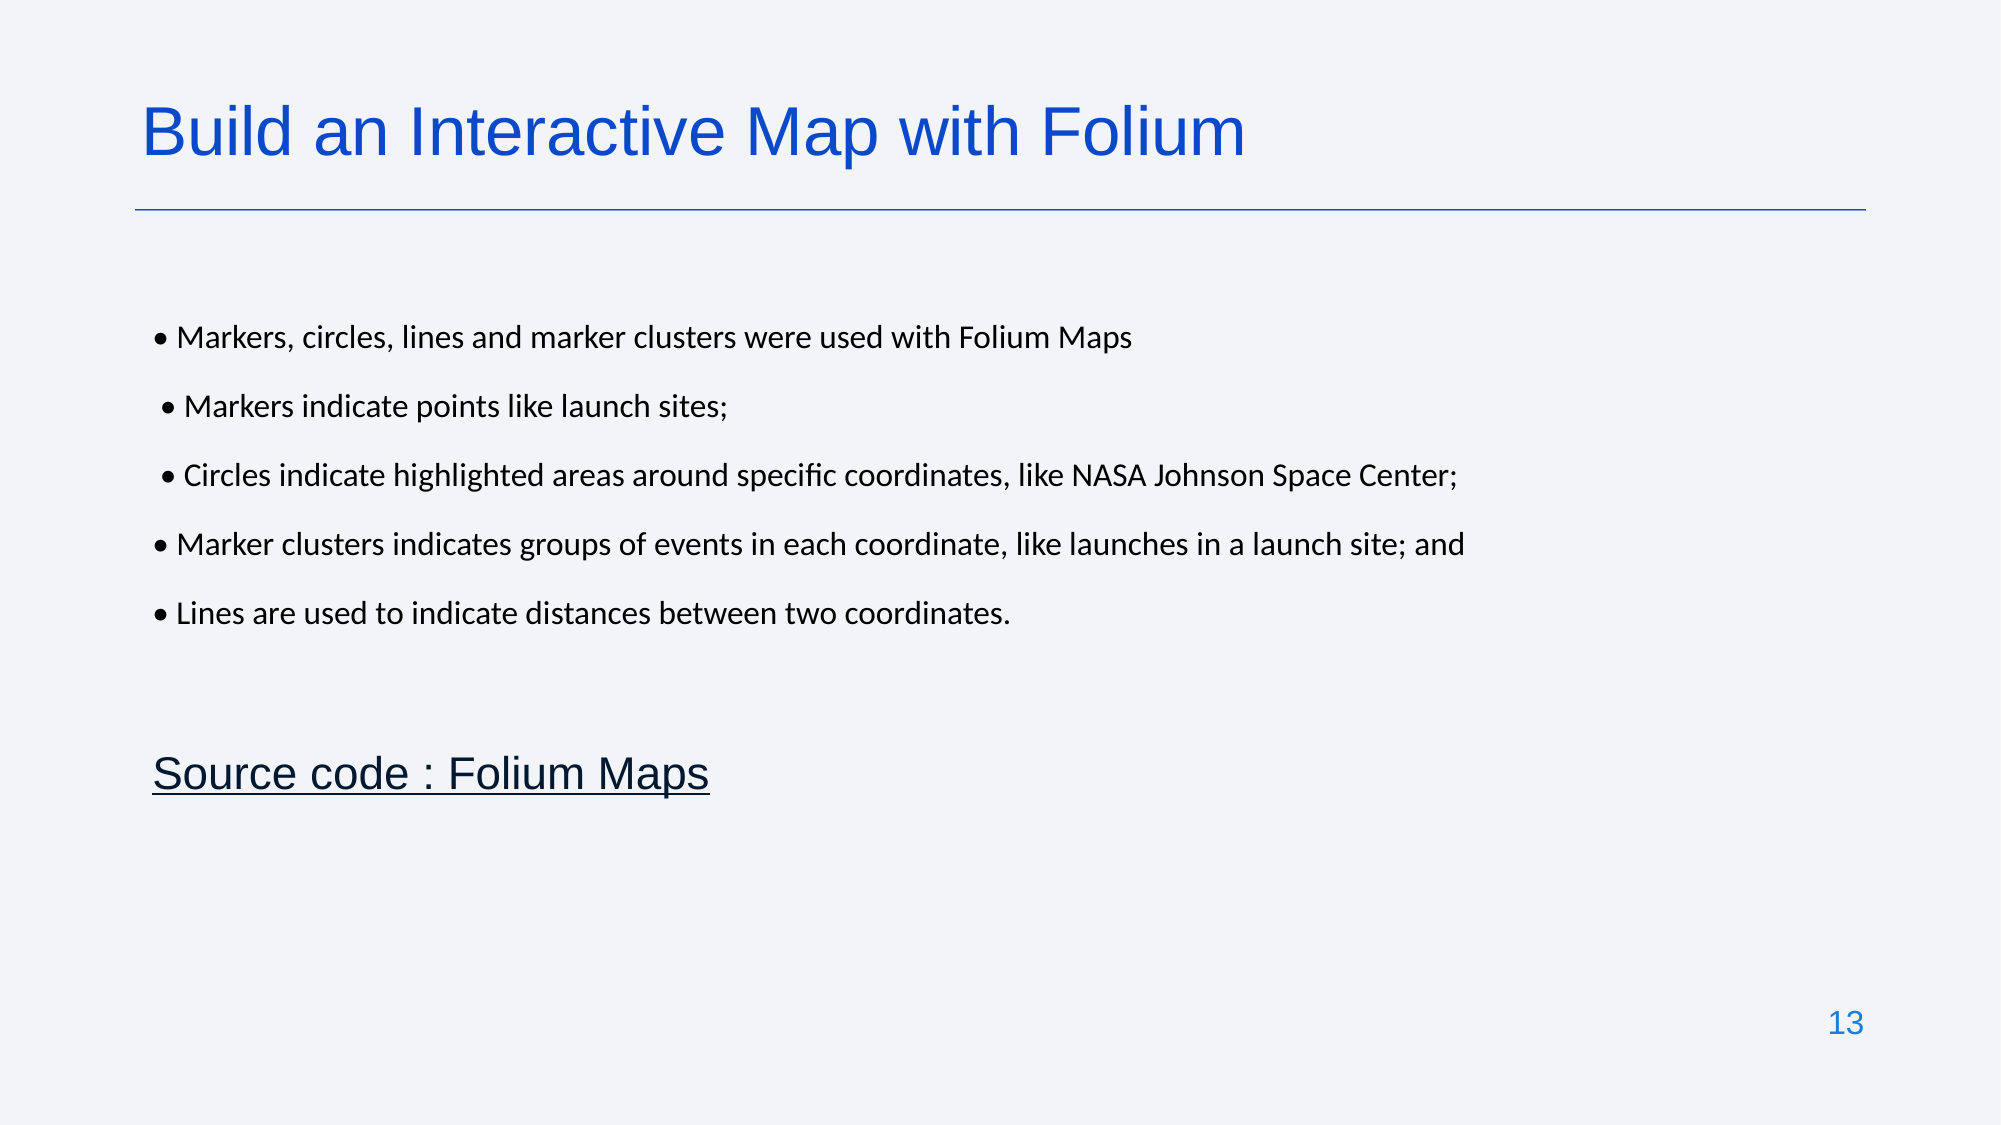

Build an Interactive Map with Folium
• Markers, circles, lines and marker clusters were used with Folium Maps
 • Markers indicate points like launch sites;
 • Circles indicate highlighted areas around specific coordinates, like NASA Johnson Space Center;
• Marker clusters indicates groups of events in each coordinate, like launches in a launch site; and
• Lines are used to indicate distances between two coordinates.

Source code : Folium Maps

13